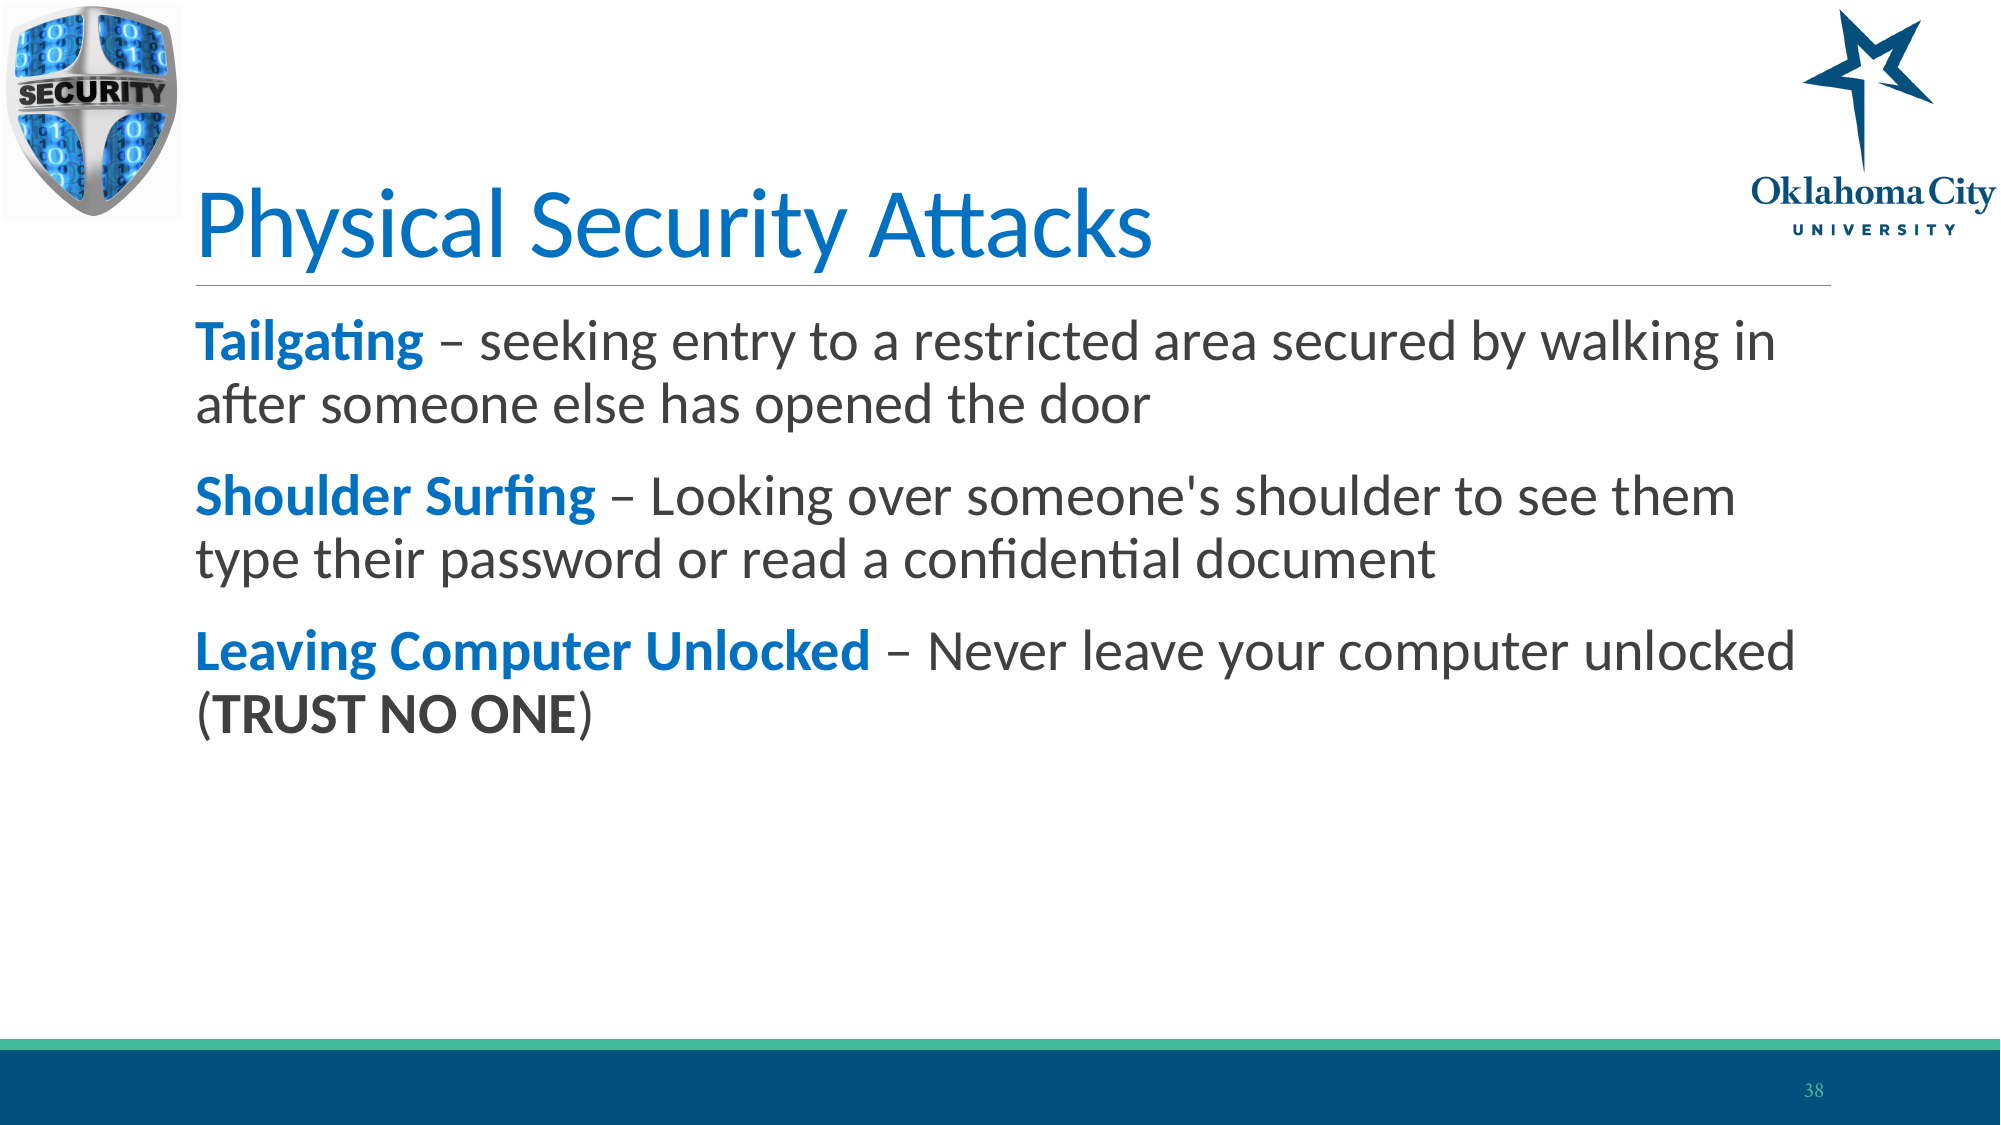

# Physical Security Attacks
Tailgating – seeking entry to a restricted area secured by walking in after someone else has opened the door
Shoulder Surfing – Looking over someone's shoulder to see them type their password or read a confidential document
Leaving Computer Unlocked – Never leave your computer unlocked (TRUST NO ONE)
38